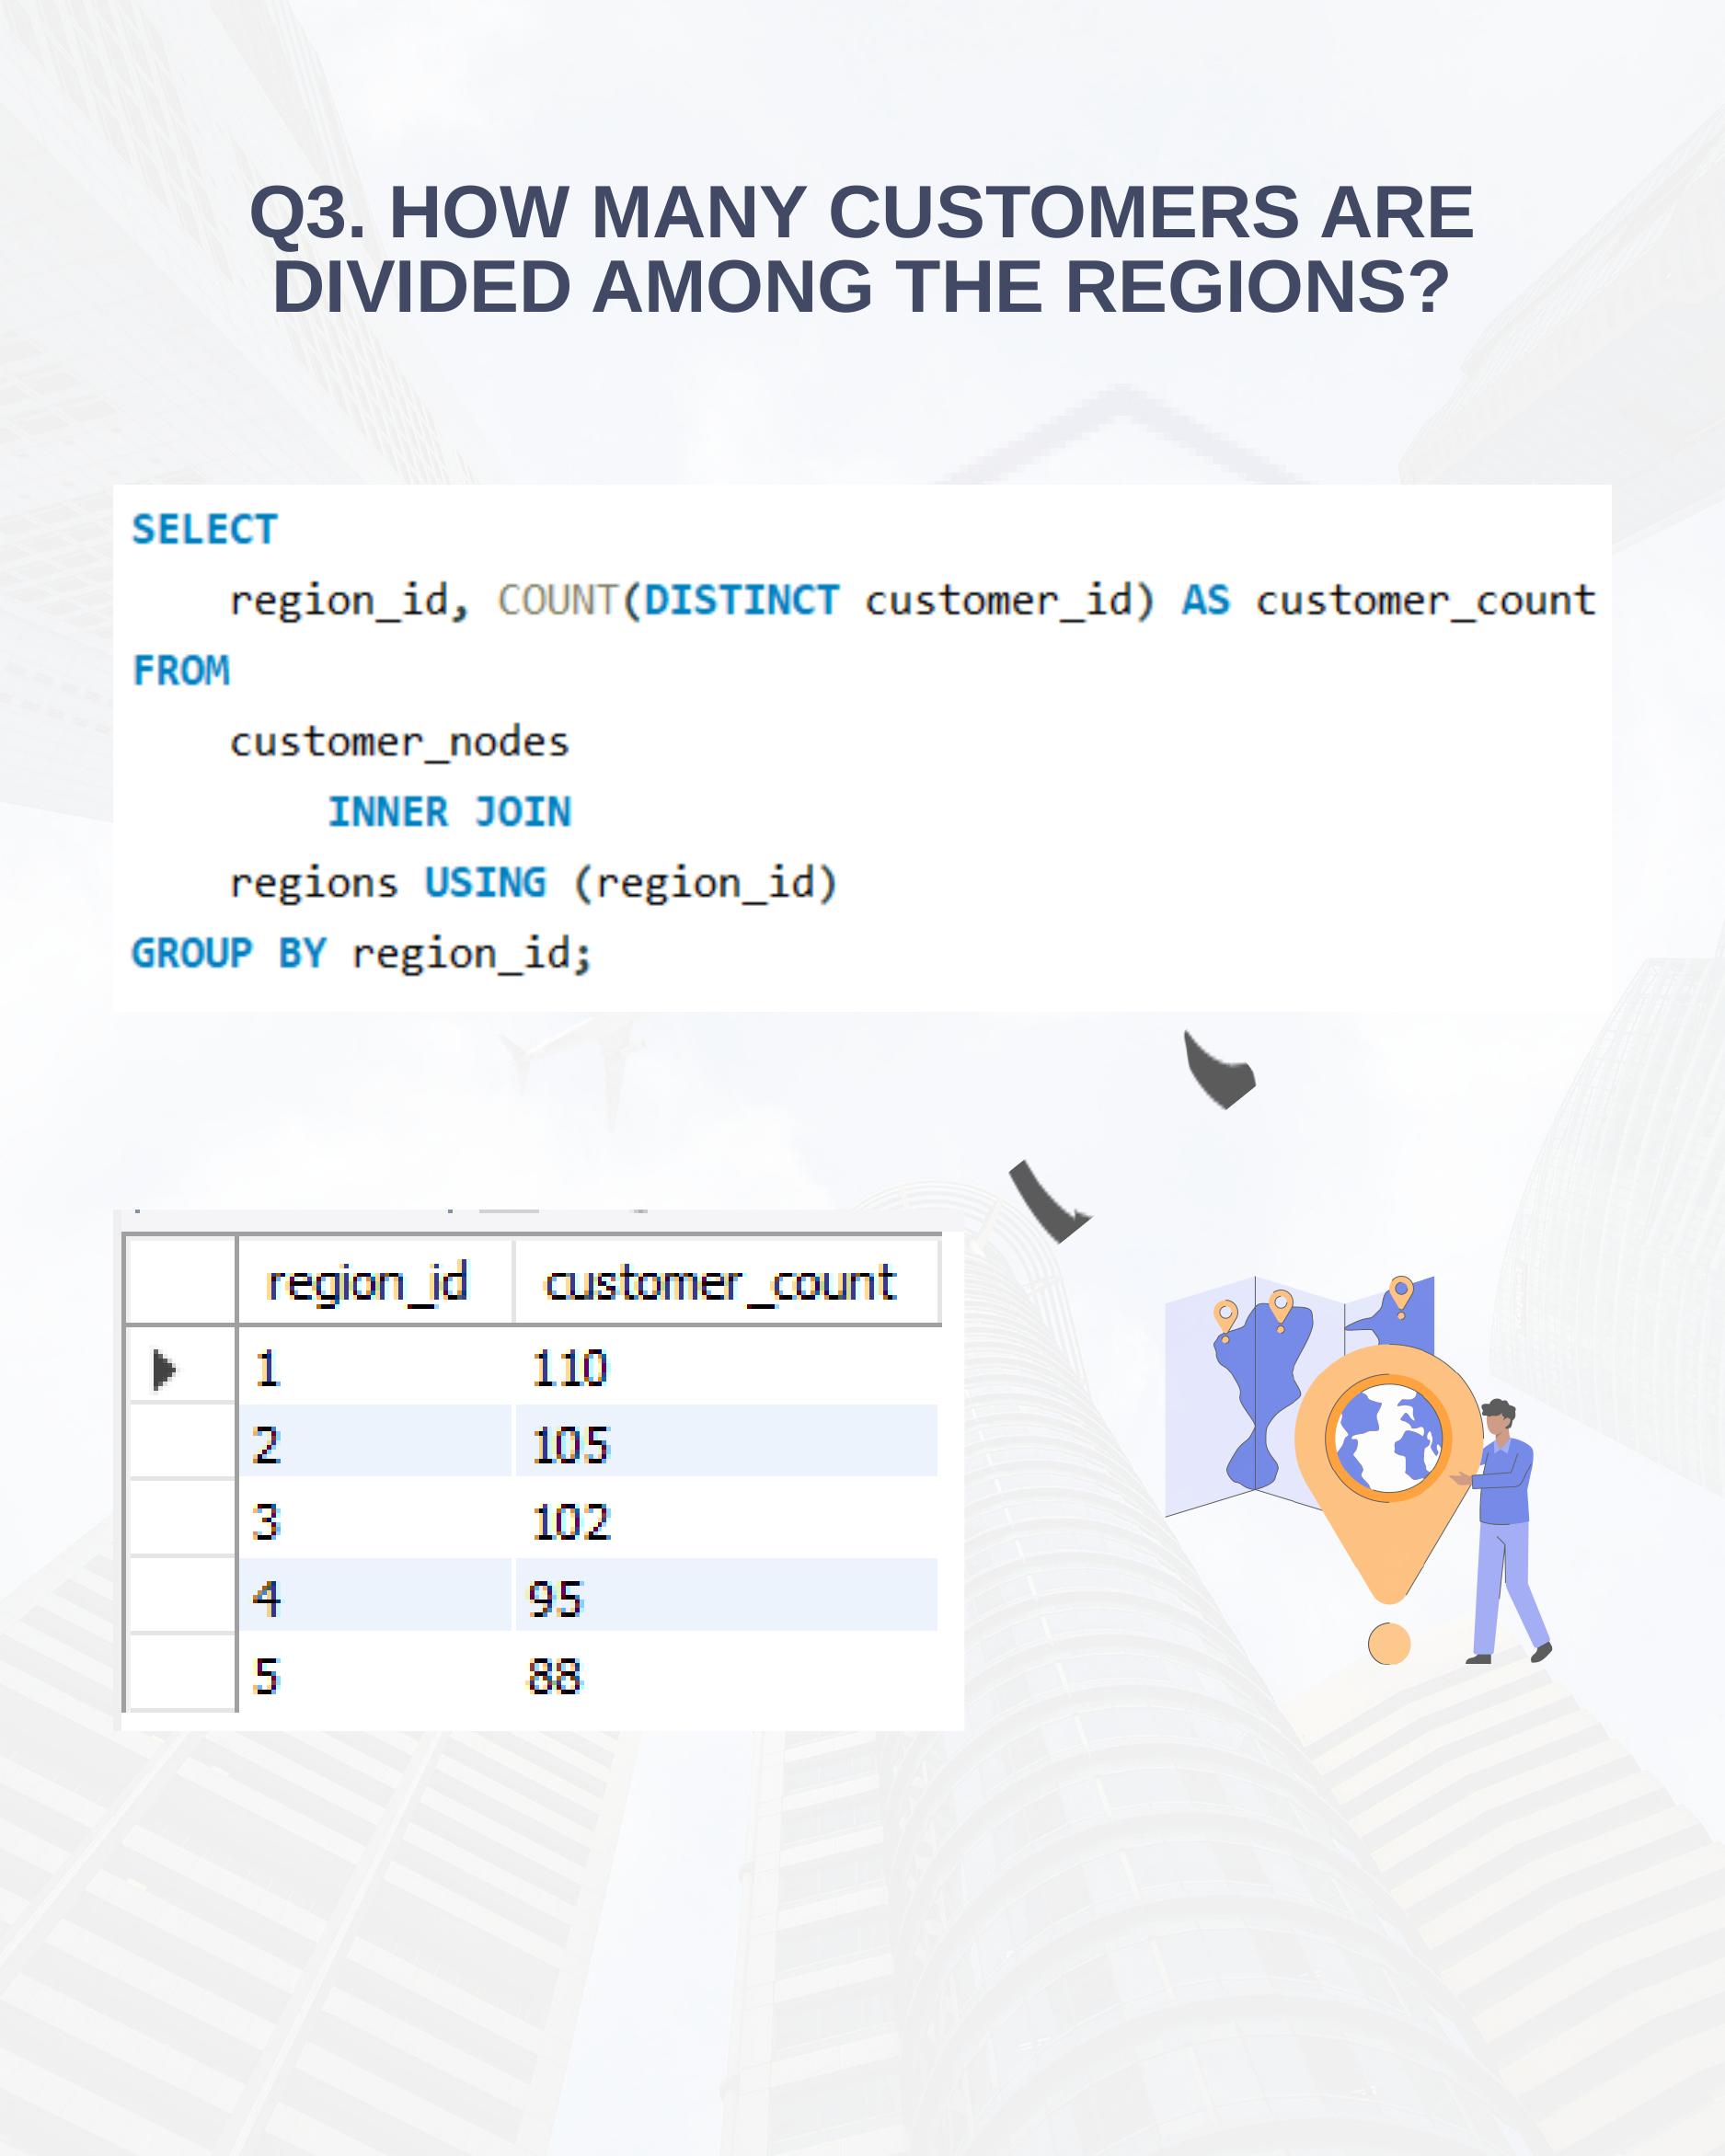

Q3. HOW MANY CUSTOMERS ARE DIVIDED AMONG THE REGIONS?